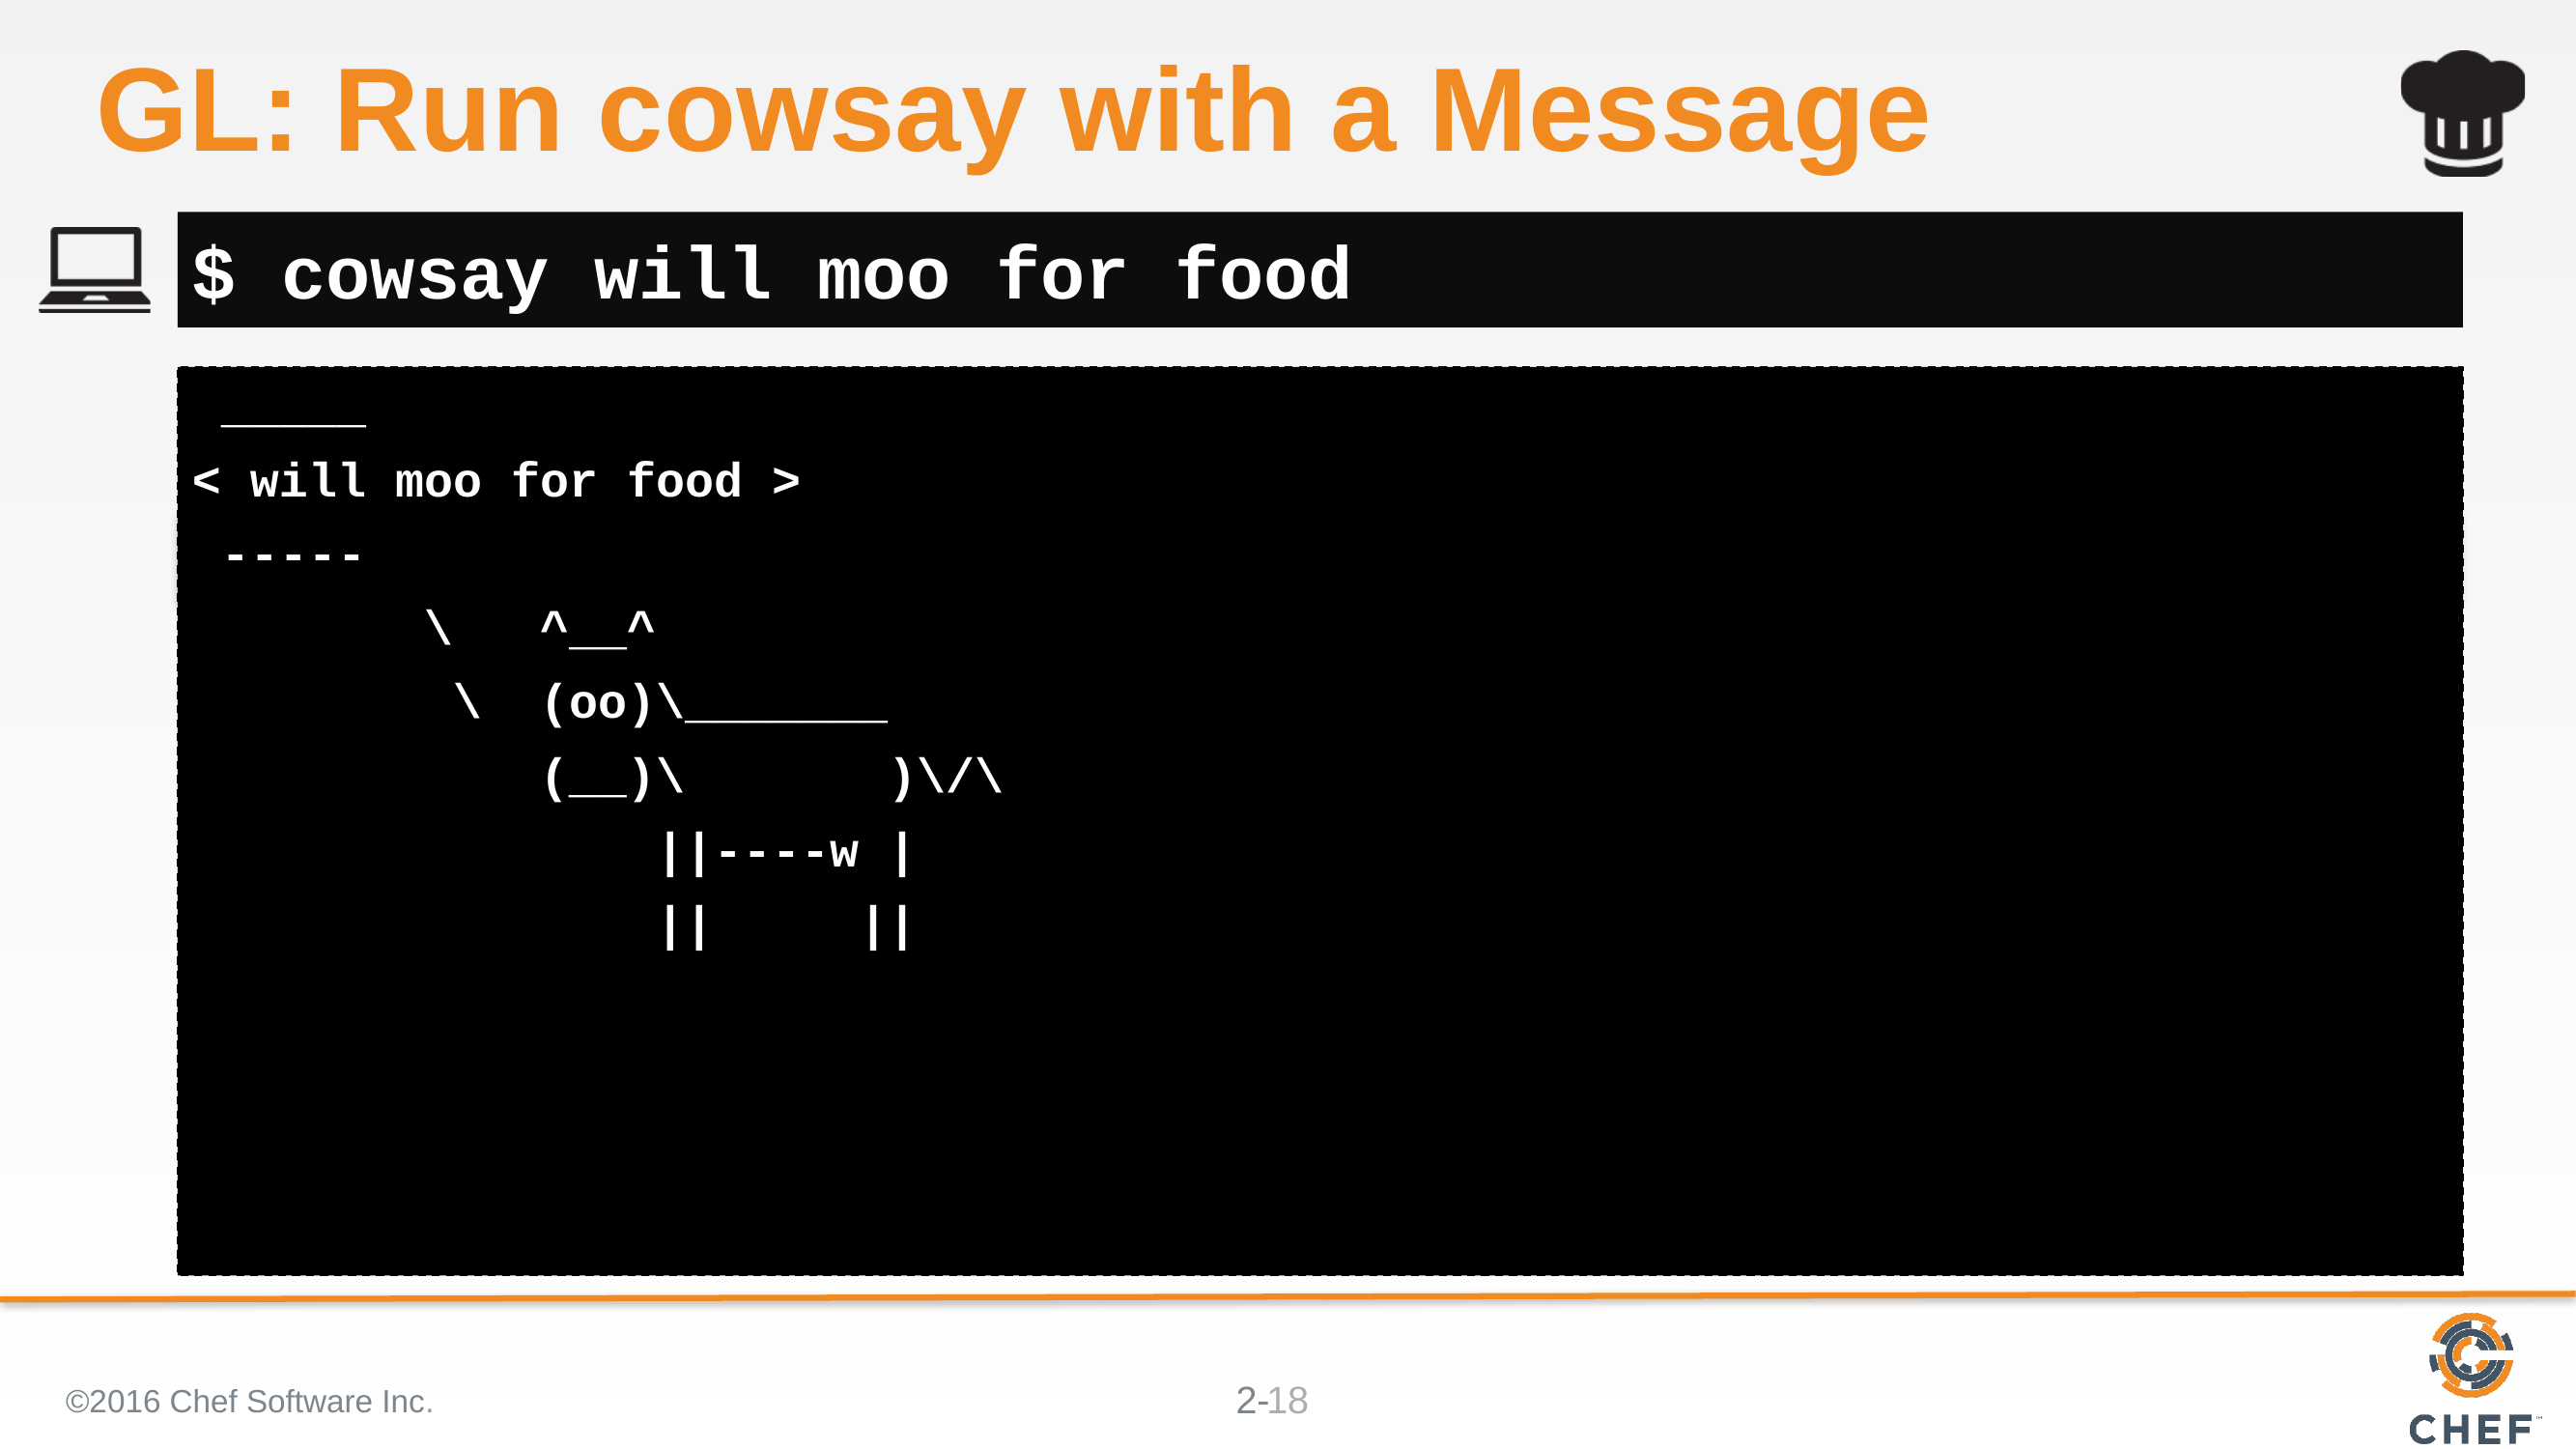

# GL: Run cowsay with a Message
$ cowsay will moo for food
 _____
< will moo for food >
 -----
        \   ^__^
         \  (oo)\_______
            (__)\       )\/\
                ||----w |
                ||     ||
©2016 Chef Software Inc.
18